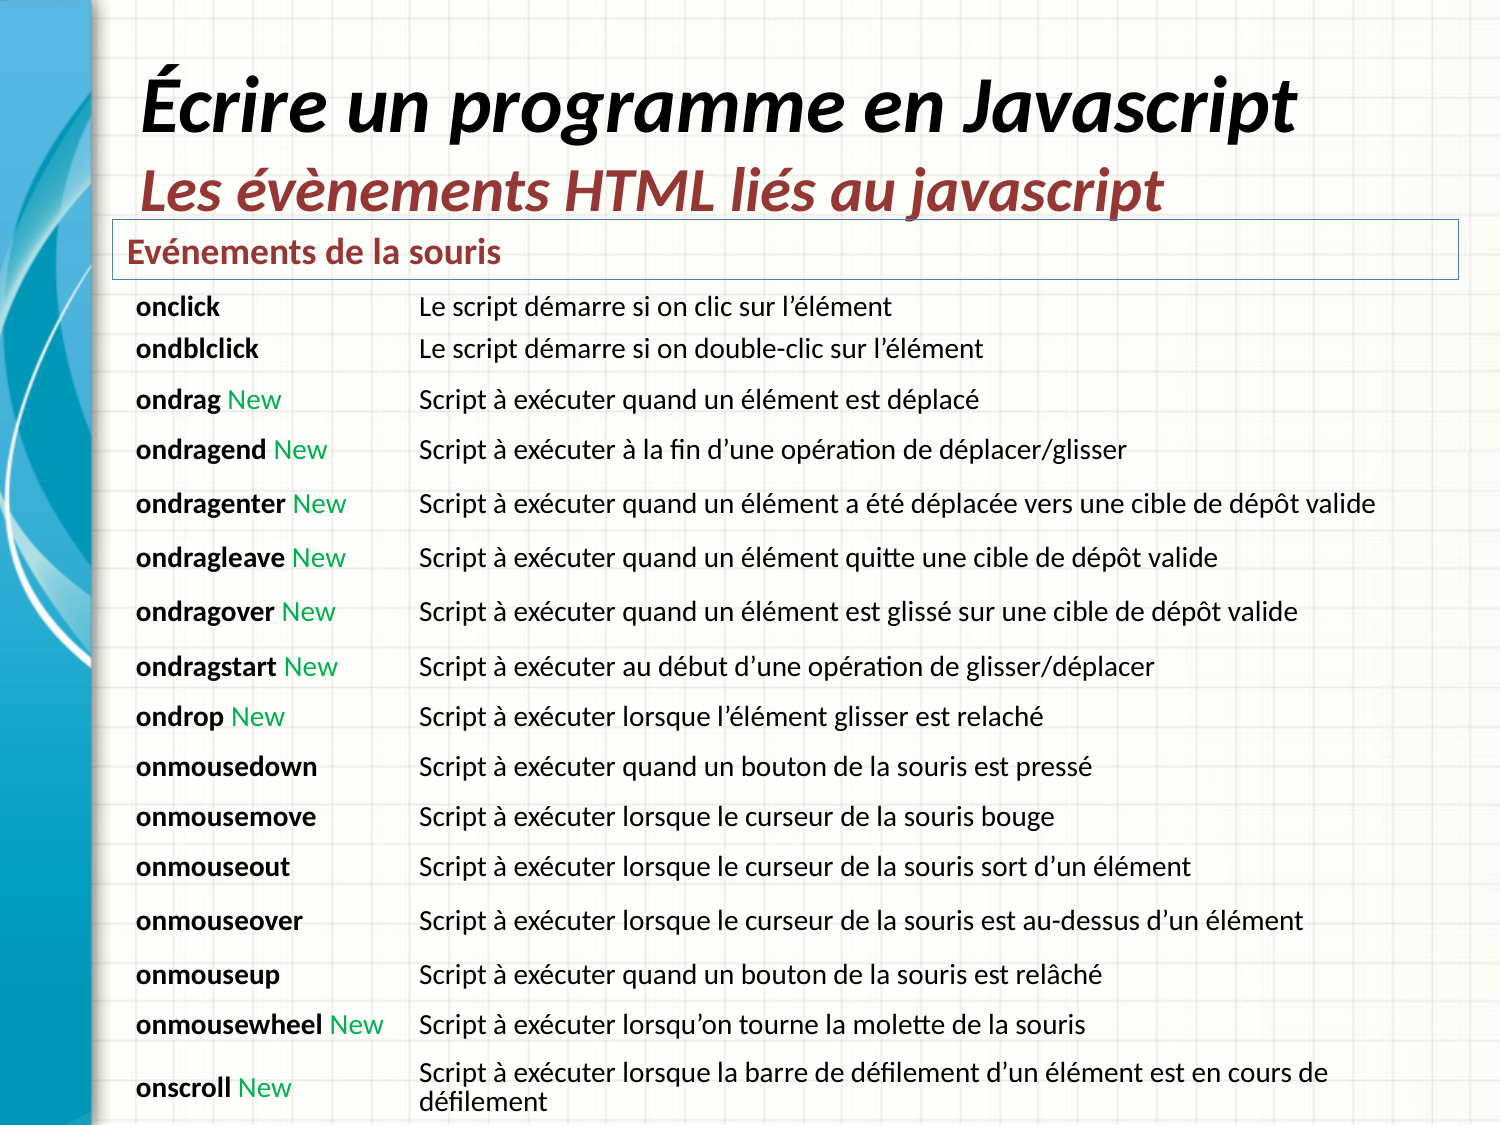

# Écrire un programme en Javascript Les évènements HTML liés au javascript
Evénements de la souris
| onclick | Le script démarre si on clic sur l’élément |
| --- | --- |
| ondblclick | Le script démarre si on double-clic sur l’élément |
| ondrag New | Script à exécuter quand un élément est déplacé |
| ondragend New | Script à exécuter à la fin d’une opération de déplacer/glisser |
| ondragenter New | Script à exécuter quand un élément a été déplacée vers une cible de dépôt valide |
| ondragleave New | Script à exécuter quand un élément quitte une cible de dépôt valide |
| ondragover New | Script à exécuter quand un élément est glissé sur une cible de dépôt valide |
| ondragstart New | Script à exécuter au début d’une opération de glisser/déplacer |
| ondrop New | Script à exécuter lorsque l’élément glisser est relaché |
| onmousedown | Script à exécuter quand un bouton de la souris est pressé |
| onmousemove | Script à exécuter lorsque le curseur de la souris bouge |
| onmouseout | Script à exécuter lorsque le curseur de la souris sort d’un élément |
| onmouseover | Script à exécuter lorsque le curseur de la souris est au-dessus d’un élément |
| onmouseup | Script à exécuter quand un bouton de la souris est relâché |
| onmousewheel New | Script à exécuter lorsqu’on tourne la molette de la souris |
| onscroll New | Script à exécuter lorsque la barre de défilement d’un élément est en cours de défilement |